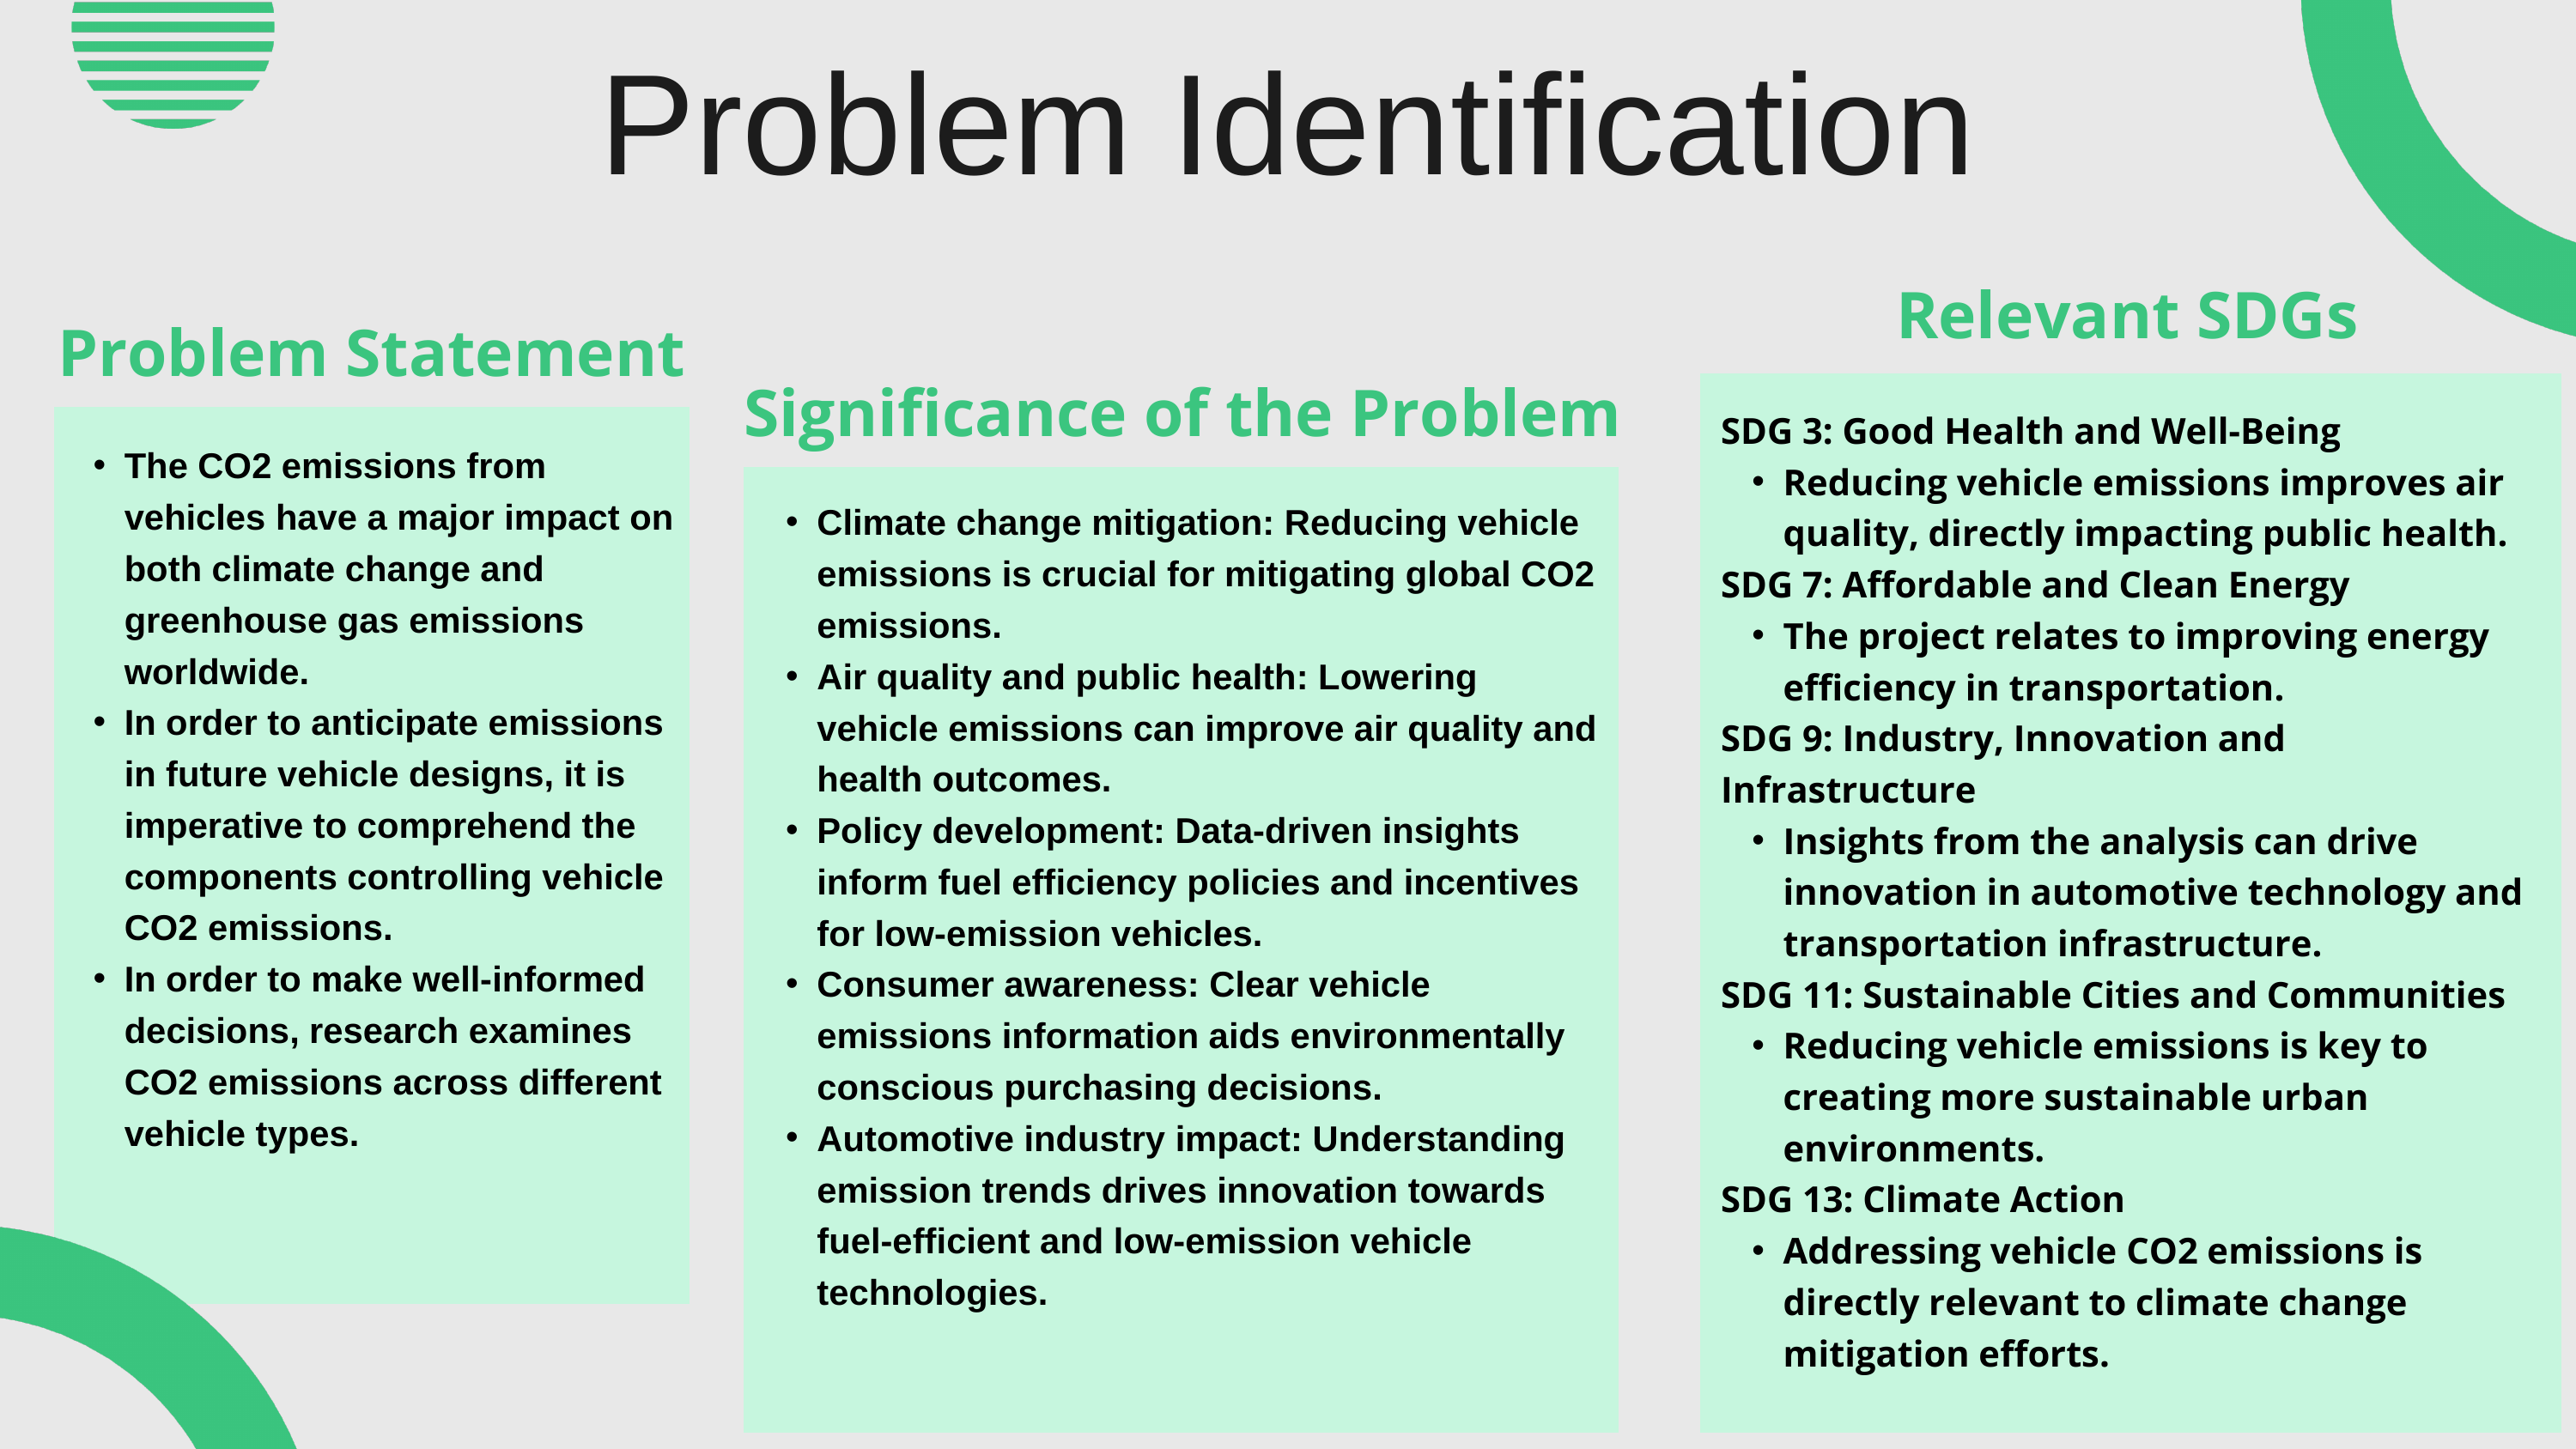

Problem Identification
Relevant SDGs
Problem Statement
Significance of the Problem

SDG 3: Good Health and Well-Being
Reducing vehicle emissions improves air quality, directly impacting public health.
SDG 7: Affordable and Clean Energy
The project relates to improving energy efficiency in transportation.
SDG 9: Industry, Innovation and Infrastructure
Insights from the analysis can drive innovation in automotive technology and transportation infrastructure.
SDG 11: Sustainable Cities and Communities
Reducing vehicle emissions is key to creating more sustainable urban environments.
SDG 13: Climate Action
Addressing vehicle CO2 emissions is directly relevant to climate change mitigation efforts.

The CO2 emissions from vehicles have a major impact on both climate change and greenhouse gas emissions worldwide.
In order to anticipate emissions in future vehicle designs, it is imperative to comprehend the components controlling vehicle CO2 emissions.
In order to make well-informed decisions, research examines CO2 emissions across different vehicle types.

Climate change mitigation: Reducing vehicle emissions is crucial for mitigating global CO2 emissions.
Air quality and public health: Lowering vehicle emissions can improve air quality and health outcomes.
Policy development: Data-driven insights inform fuel efficiency policies and incentives for low-emission vehicles.
Consumer awareness: Clear vehicle emissions information aids environmentally conscious purchasing decisions.
Automotive industry impact: Understanding emission trends drives innovation towards fuel-efficient and low-emission vehicle technologies.